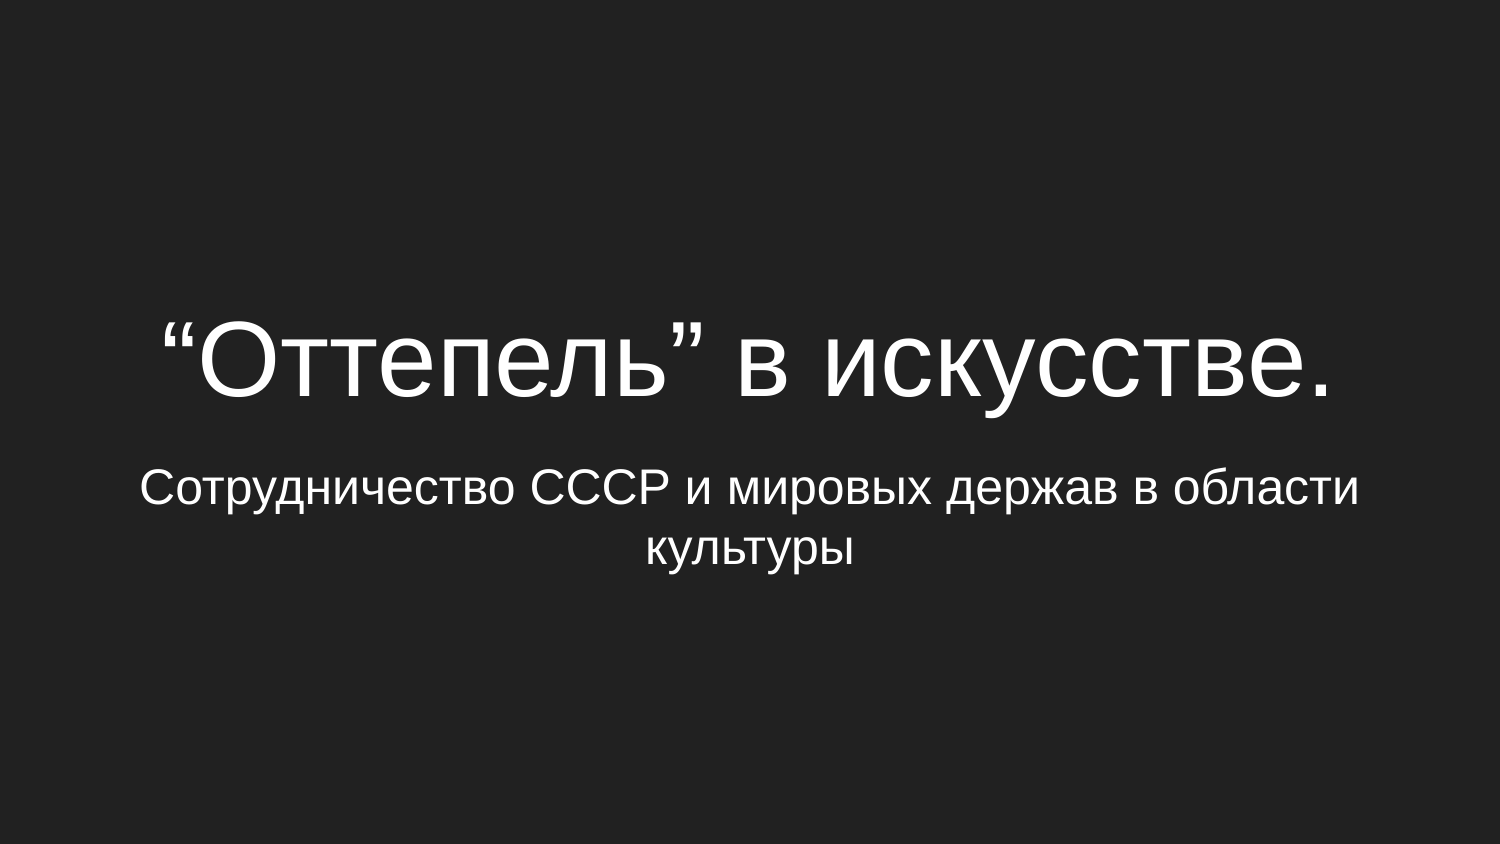

# “Оттепель” в искусстве.
Сотрудничество СССР и мировых держав в области культуры